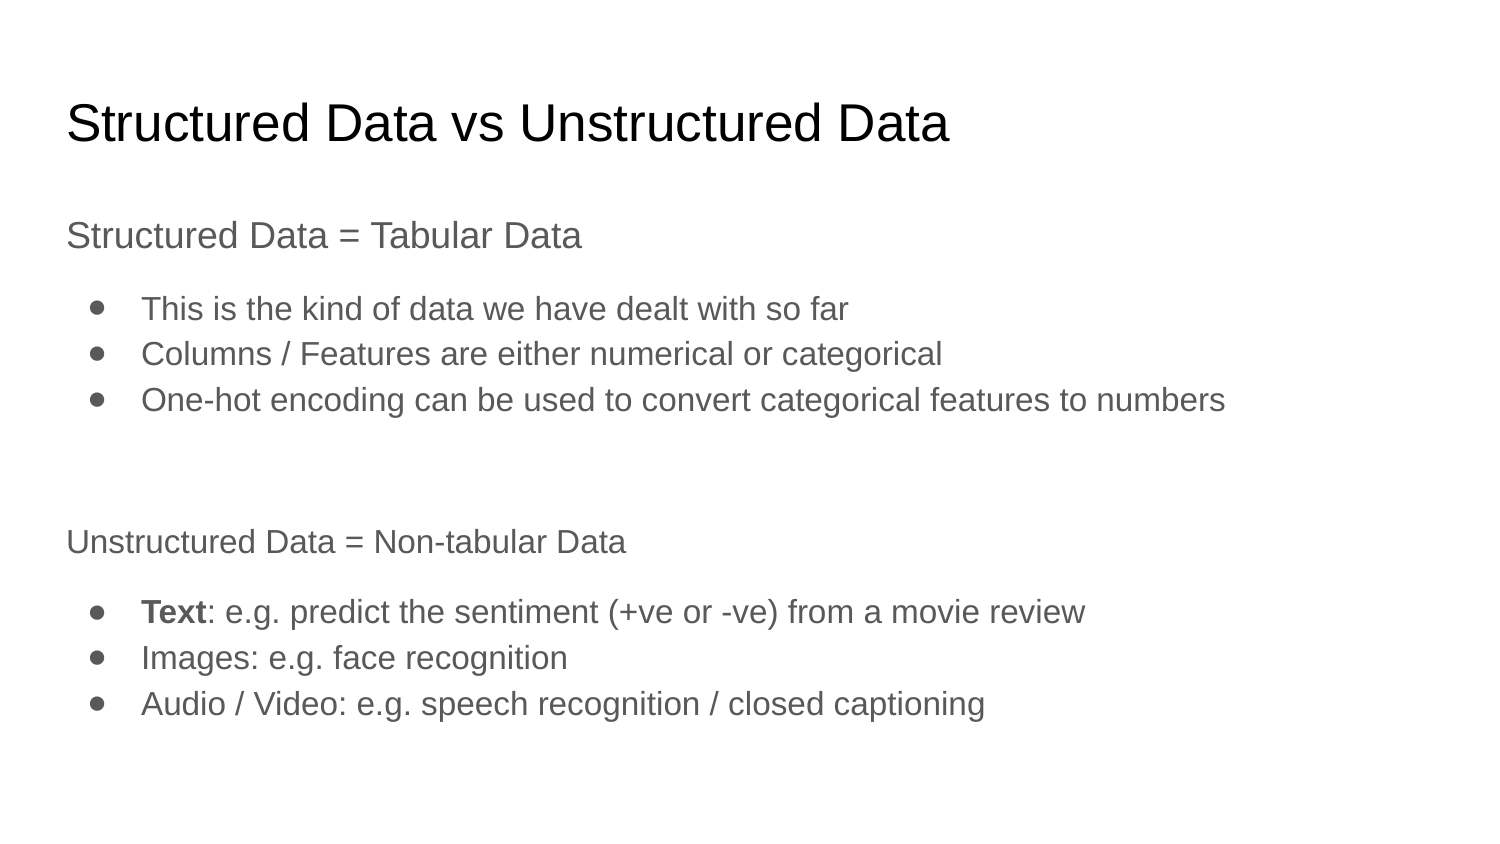

# Structured Data vs Unstructured Data
Structured Data = Tabular Data
This is the kind of data we have dealt with so far
Columns / Features are either numerical or categorical
One-hot encoding can be used to convert categorical features to numbers

Unstructured Data = Non-tabular Data
Text: e.g. predict the sentiment (+ve or -ve) from a movie review
Images: e.g. face recognition
Audio / Video: e.g. speech recognition / closed captioning